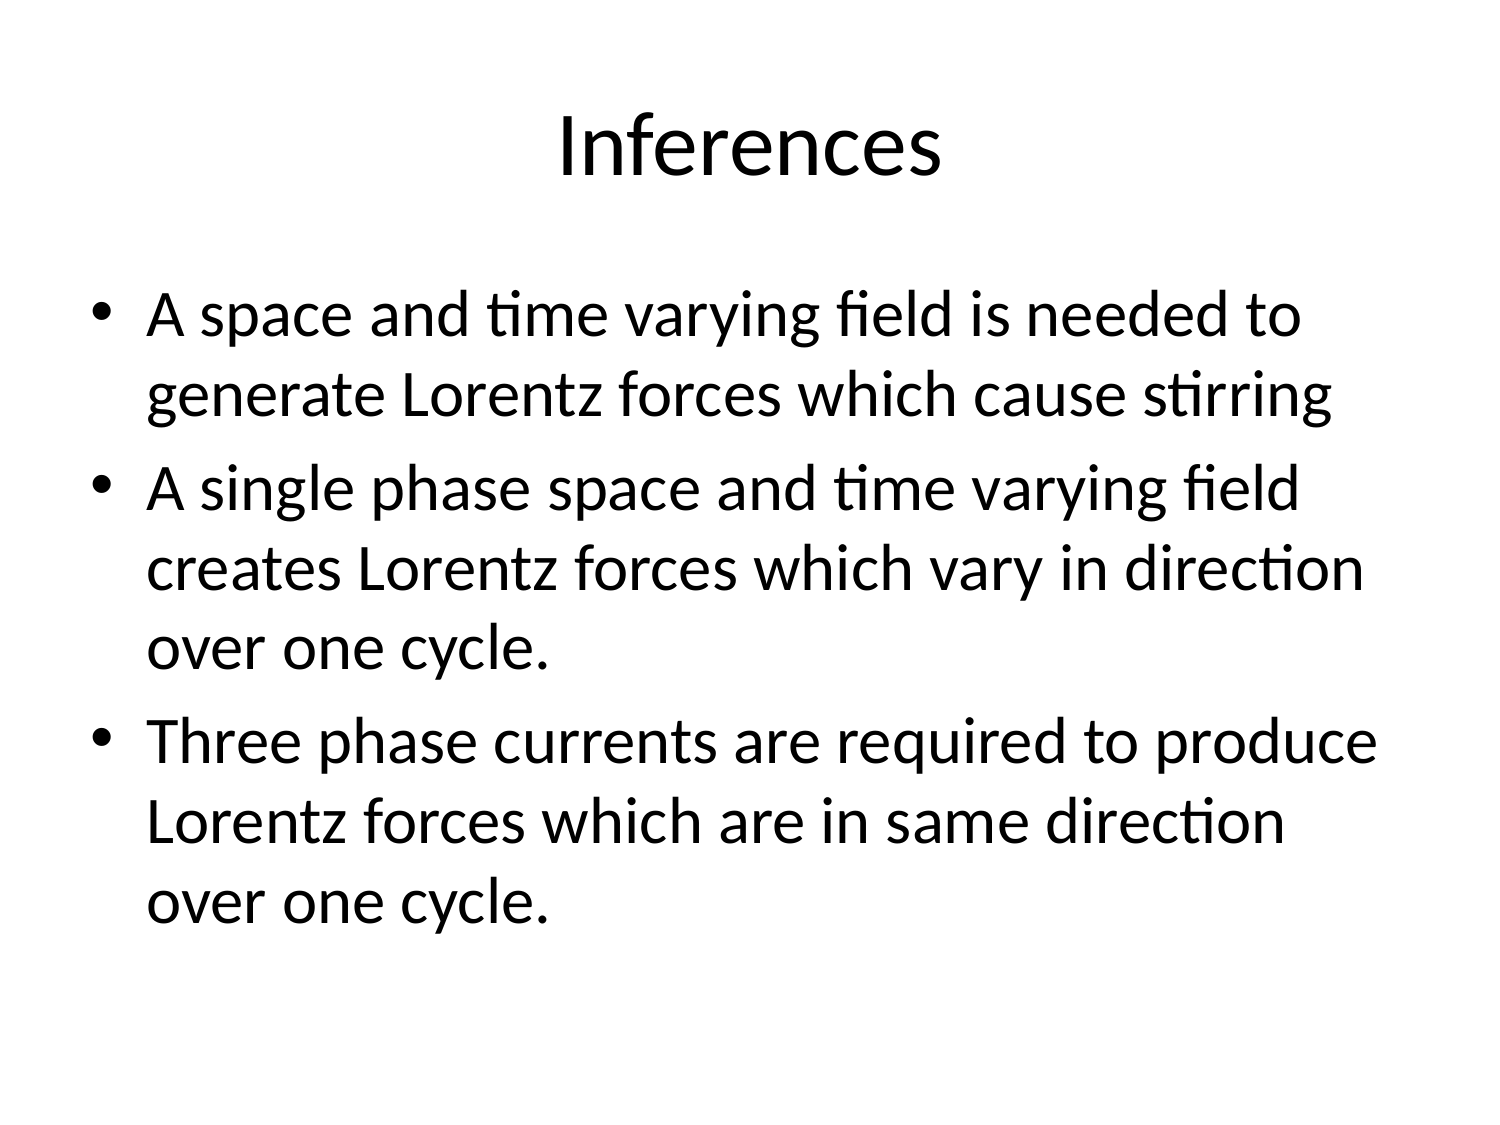

# Inferences
A space and time varying field is needed to generate Lorentz forces which cause stirring
A single phase space and time varying field creates Lorentz forces which vary in direction over one cycle.
Three phase currents are required to produce Lorentz forces which are in same direction over one cycle.